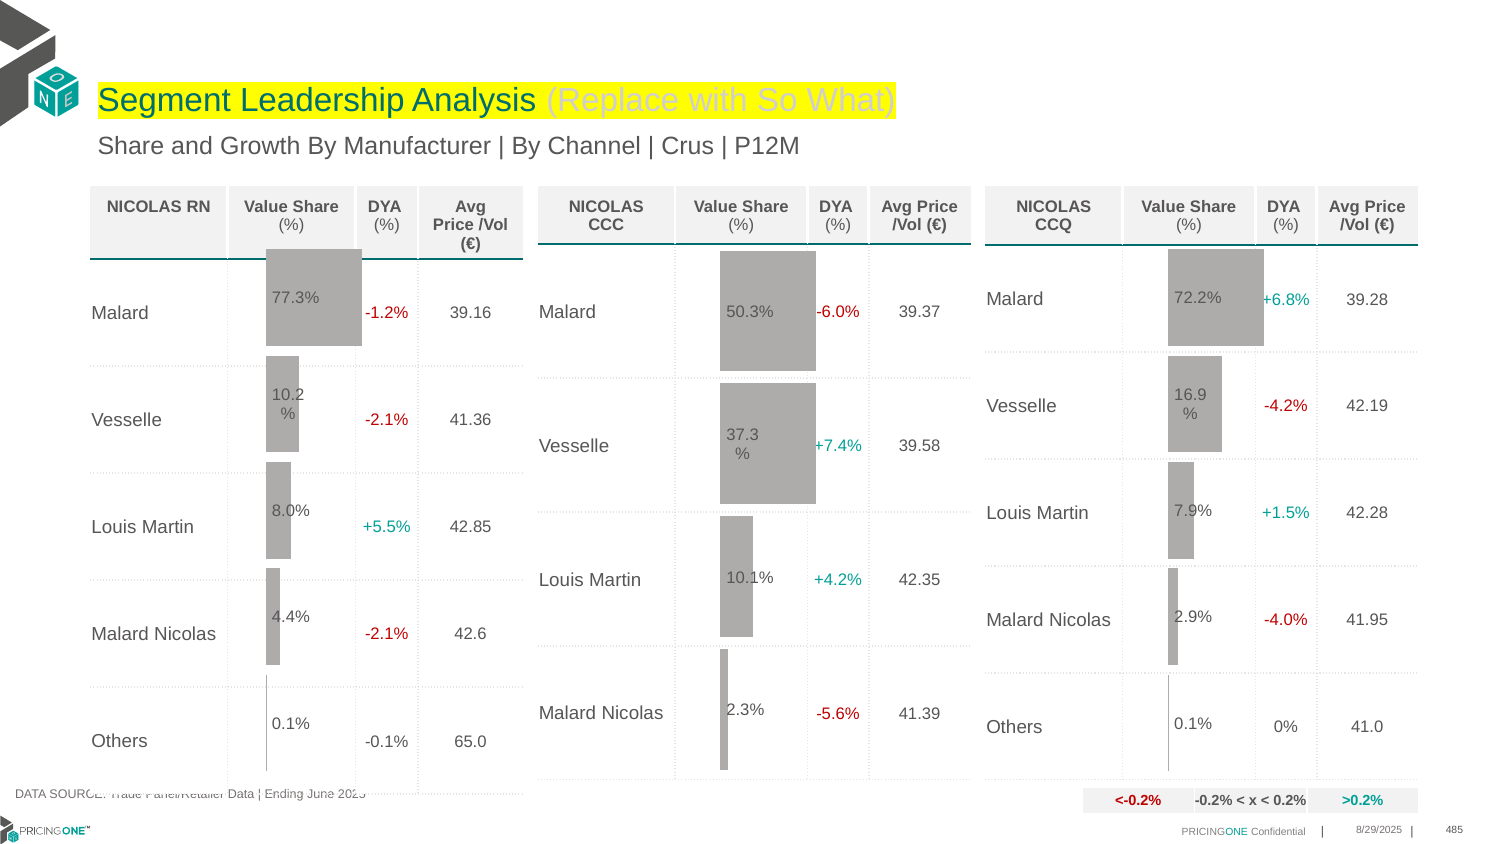

# Segment Leadership Analysis (Replace with So What)
Share and Growth By Manufacturer | By Channel | Crus | P12M
| NICOLAS CCC | Value Share (%) | DYA (%) | Avg Price /Vol (€) |
| --- | --- | --- | --- |
| Malard |  | -6.0% | 39.37 |
| Vesselle |  | +7.4% | 39.58 |
| Louis Martin |  | +4.2% | 42.35 |
| Malard Nicolas |  | -5.6% | 41.39 |
| NICOLAS RN | Value Share (%) | DYA (%) | Avg Price /Vol (€) |
| --- | --- | --- | --- |
| Malard |  | -1.2% | 39.16 |
| Vesselle |  | -2.1% | 41.36 |
| Louis Martin |  | +5.5% | 42.85 |
| Malard Nicolas |  | -2.1% | 42.6 |
| Others |  | -0.1% | 65.0 |
| NICOLAS CCQ | Value Share (%) | DYA (%) | Avg Price /Vol (€) |
| --- | --- | --- | --- |
| Malard |  | +6.8% | 39.28 |
| Vesselle |  | -4.2% | 42.19 |
| Louis Martin |  | +1.5% | 42.28 |
| Malard Nicolas |  | -4.0% | 41.95 |
| Others |  | 0% | 41.0 |

### Chart

| Category | Crus | NICOLAS RN |
|---|---|
|  | 0.7725414982761376 |

### Chart

| Category | Crus | NICOLAS CCC |
|---|---|
|  | 0.5026081154849276 |

### Chart

| Category | Crus | NICOLAS CCQ |
|---|---|
|  | 0.721863337564173 |
DATA SOURCE: Trade Panel/Retailer Data | Ending June 2025
| <-0.2% | -0.2% < x < 0.2% | >0.2% |
| --- | --- | --- |

8/29/2025
485